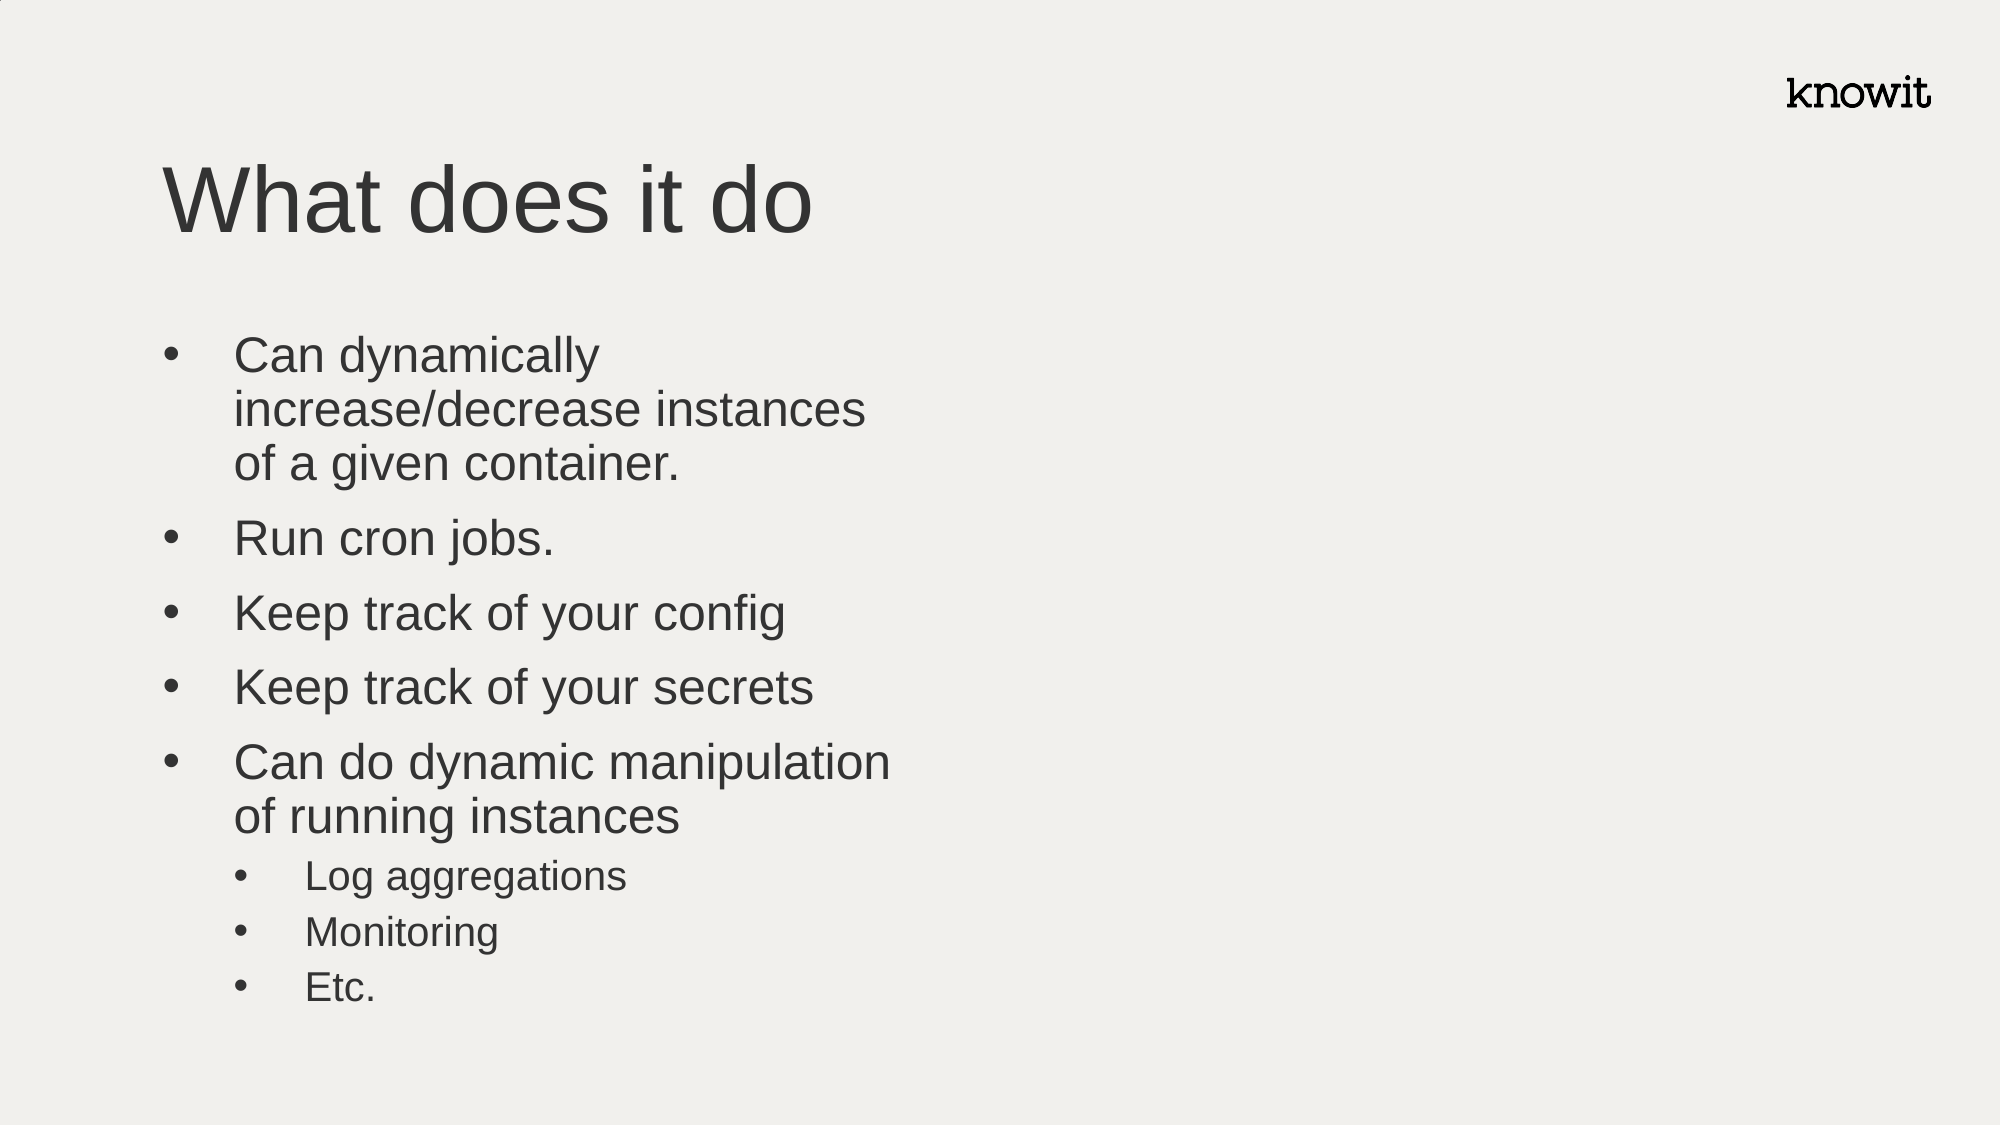

# What does it do

Can dynamically increase/decrease instances of a given container.
Run cron jobs.
Keep track of your config
Keep track of your secrets
Can do dynamic manipulation of running instances
Log aggregations
Monitoring
Etc.